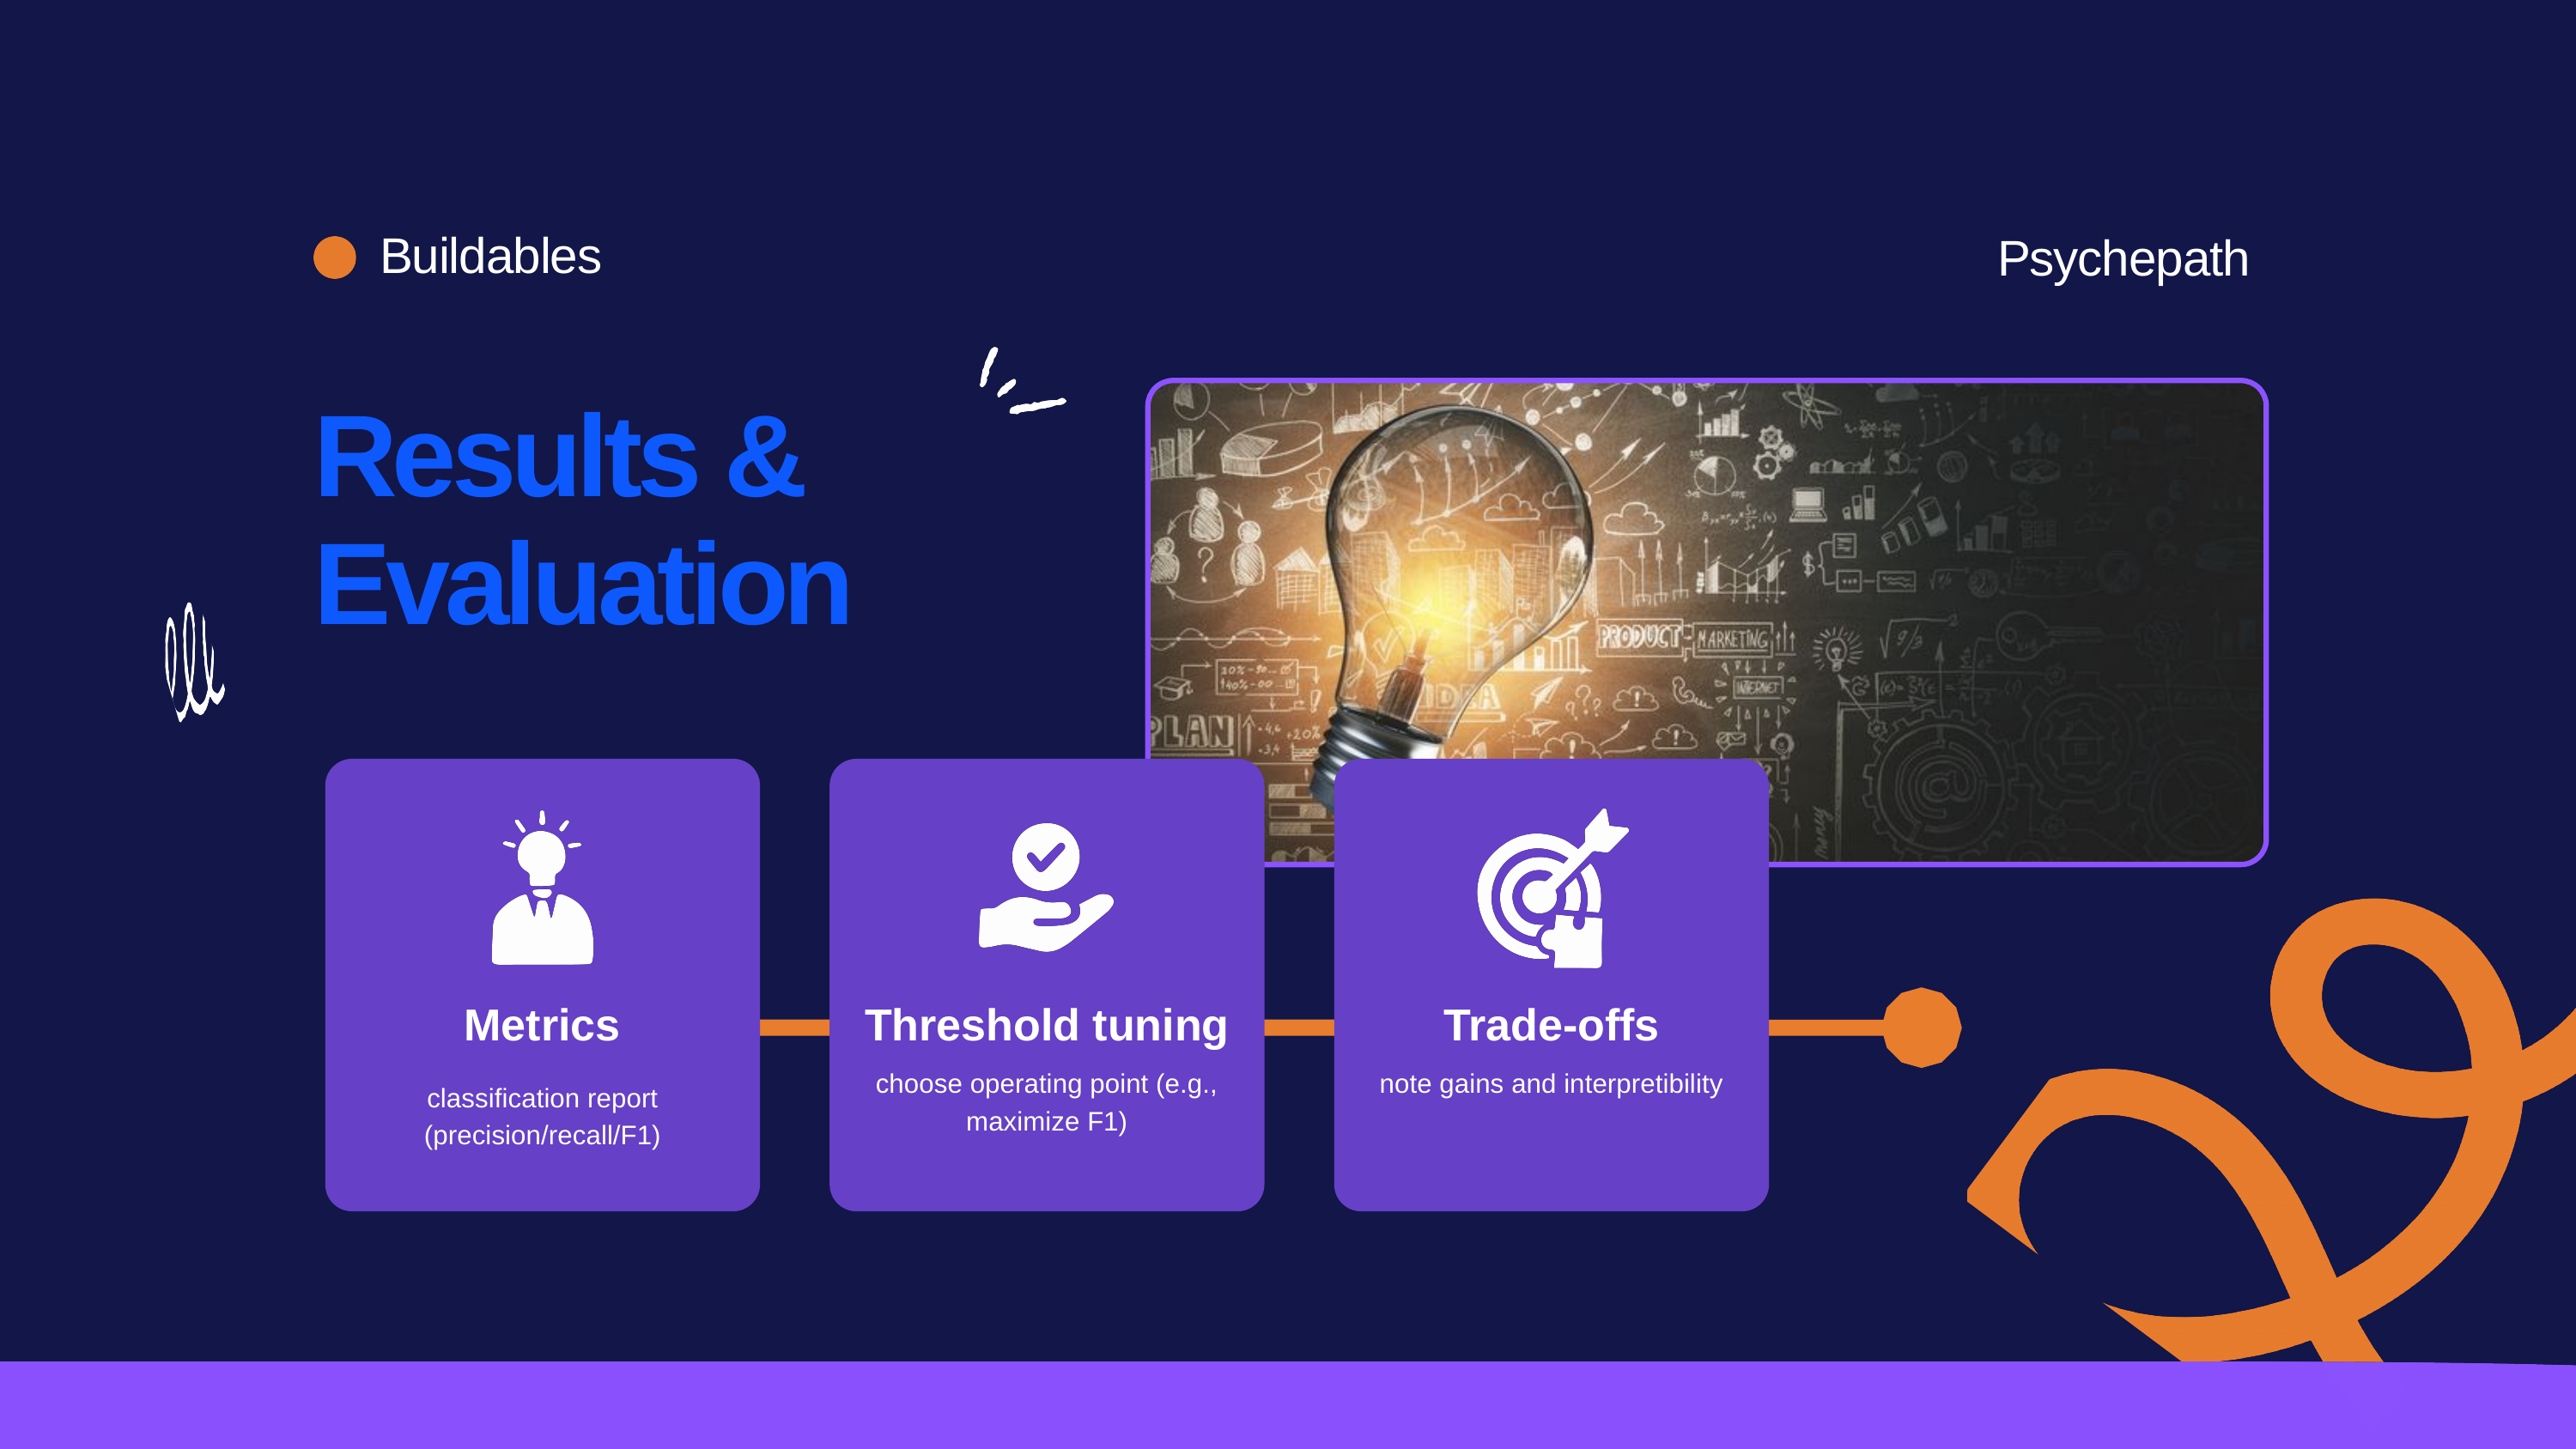

Buildables
Psychepath

Results & Evaluation

Metrics
Threshold tuning
Trade‑offs

choose operating point (e.g., maximize F1)
note gains and interpretibility
classification report (precision/recall/F1)